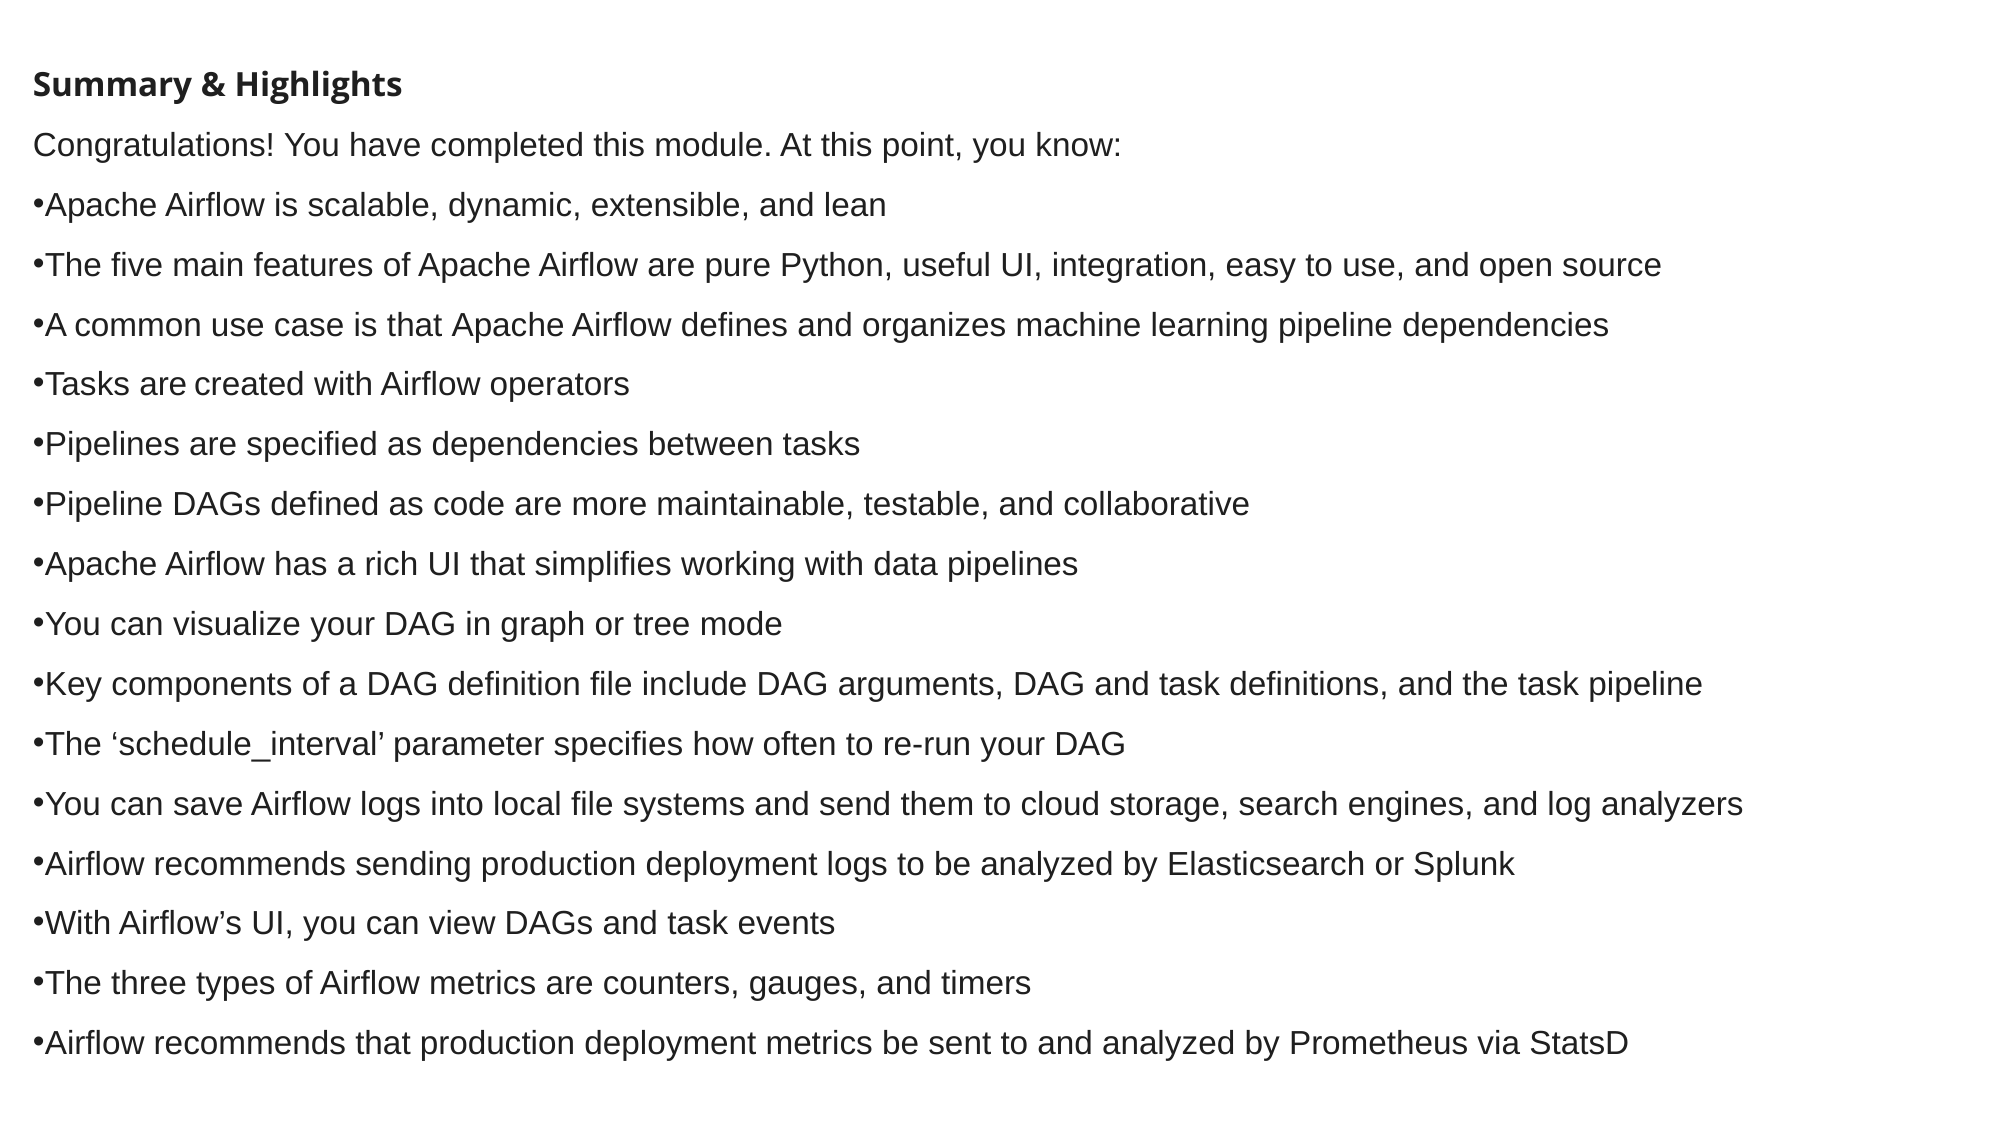

Summary & Highlights
Congratulations! You have completed this module. At this point, you know:
Apache Airflow is scalable, dynamic, extensible, and lean
The five main features of Apache Airflow are pure Python, useful UI, integration, easy to use, and open source
A common use case is that Apache Airflow defines and organizes machine learning pipeline dependencies
Tasks are created with Airflow operators
Pipelines are specified as dependencies between tasks
Pipeline DAGs defined as code are more maintainable, testable, and collaborative
Apache Airflow has a rich UI that simplifies working with data pipelines
You can visualize your DAG in graph or tree mode
Key components of a DAG definition file include DAG arguments, DAG and task definitions, and the task pipeline
The ‘schedule_interval’ parameter specifies how often to re-run your DAG
You can save Airflow logs into local file systems and send them to cloud storage, search engines, and log analyzers
Airflow recommends sending production deployment logs to be analyzed by Elasticsearch or Splunk
With Airflow’s UI, you can view DAGs and task events
The three types of Airflow metrics are counters, gauges, and timers
Airflow recommends that production deployment metrics be sent to and analyzed by Prometheus via StatsD